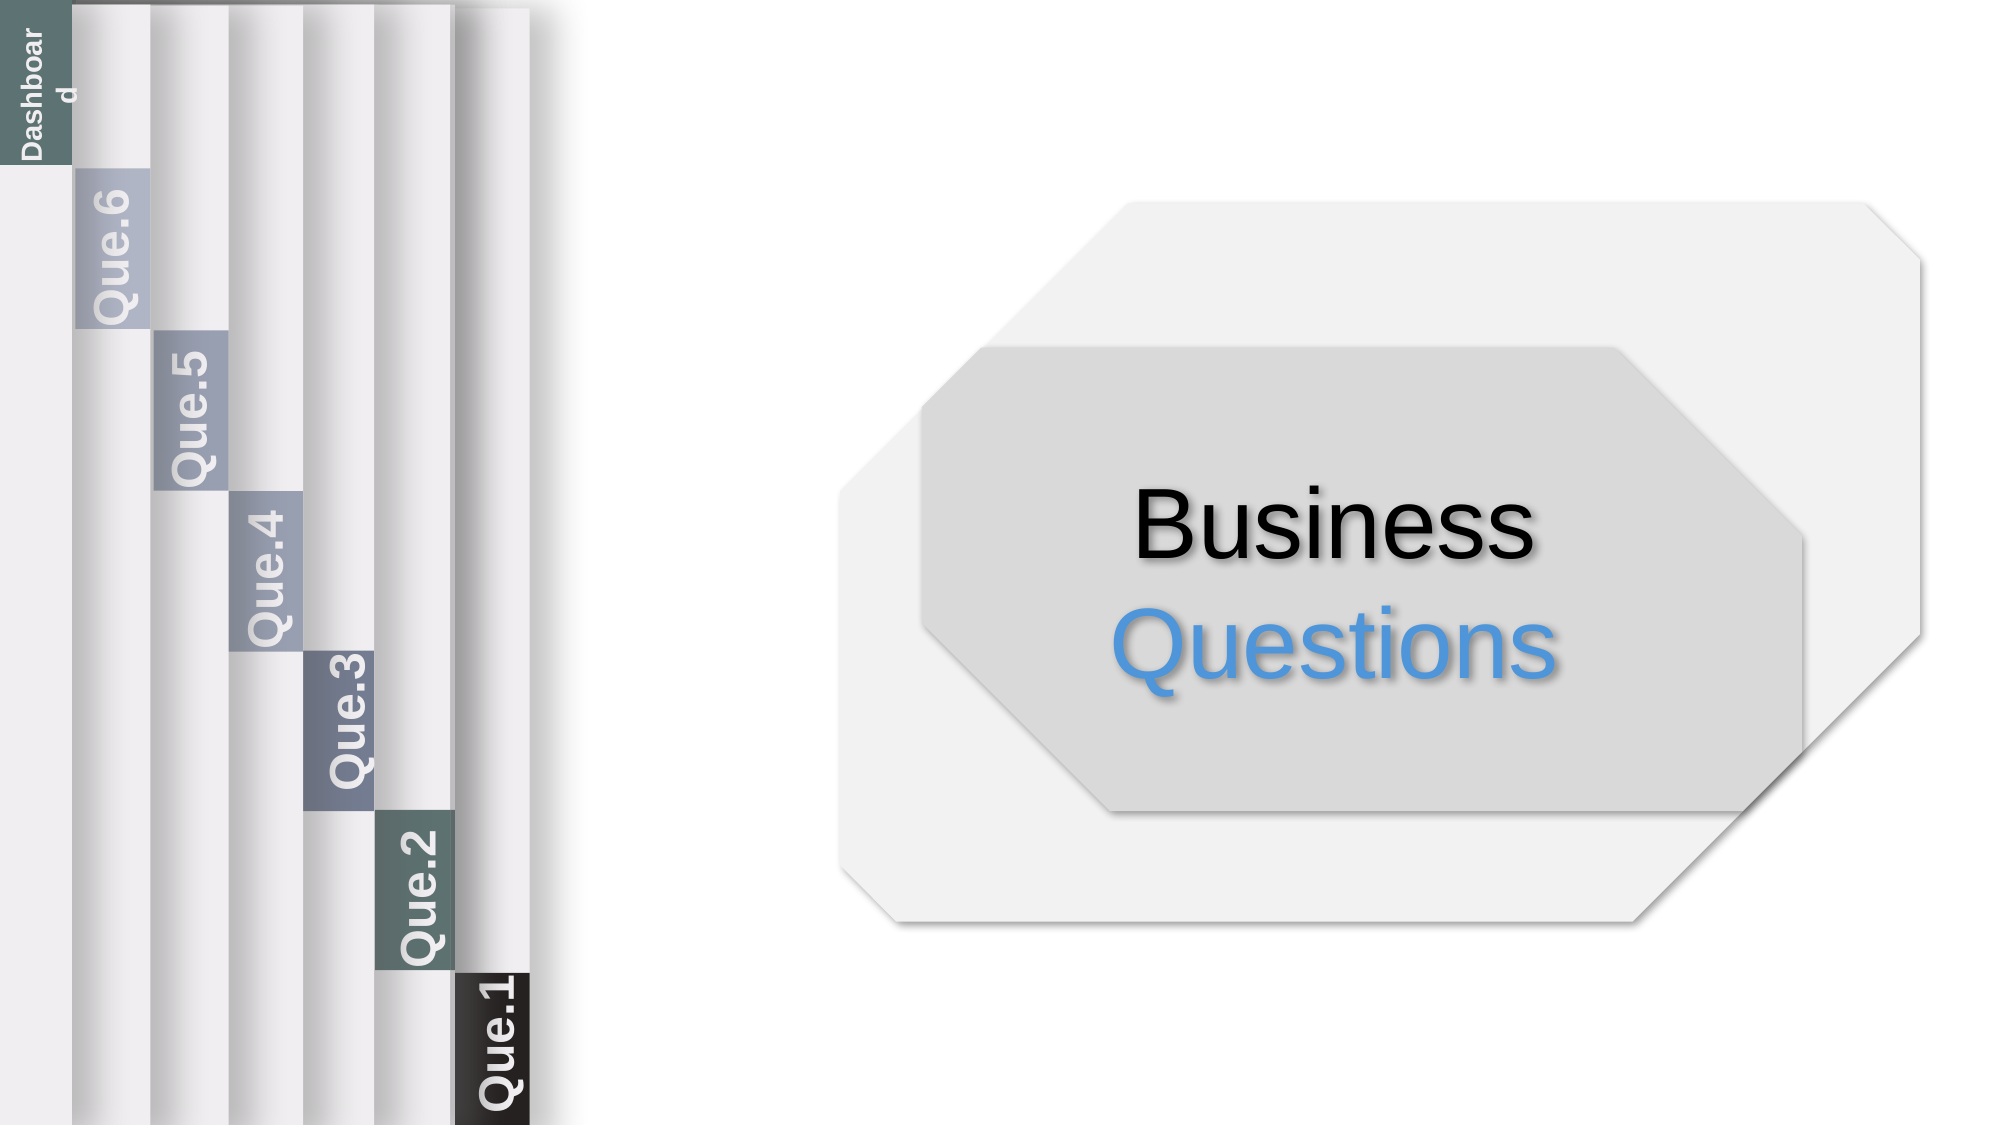

Dashboard

Que.7
Introduction

Que.6

Que.6

Que.3

Que.3

Que.2

Que.2

Que.5

Que.5

Que.4

Que.4

Que.1

Business
Questions